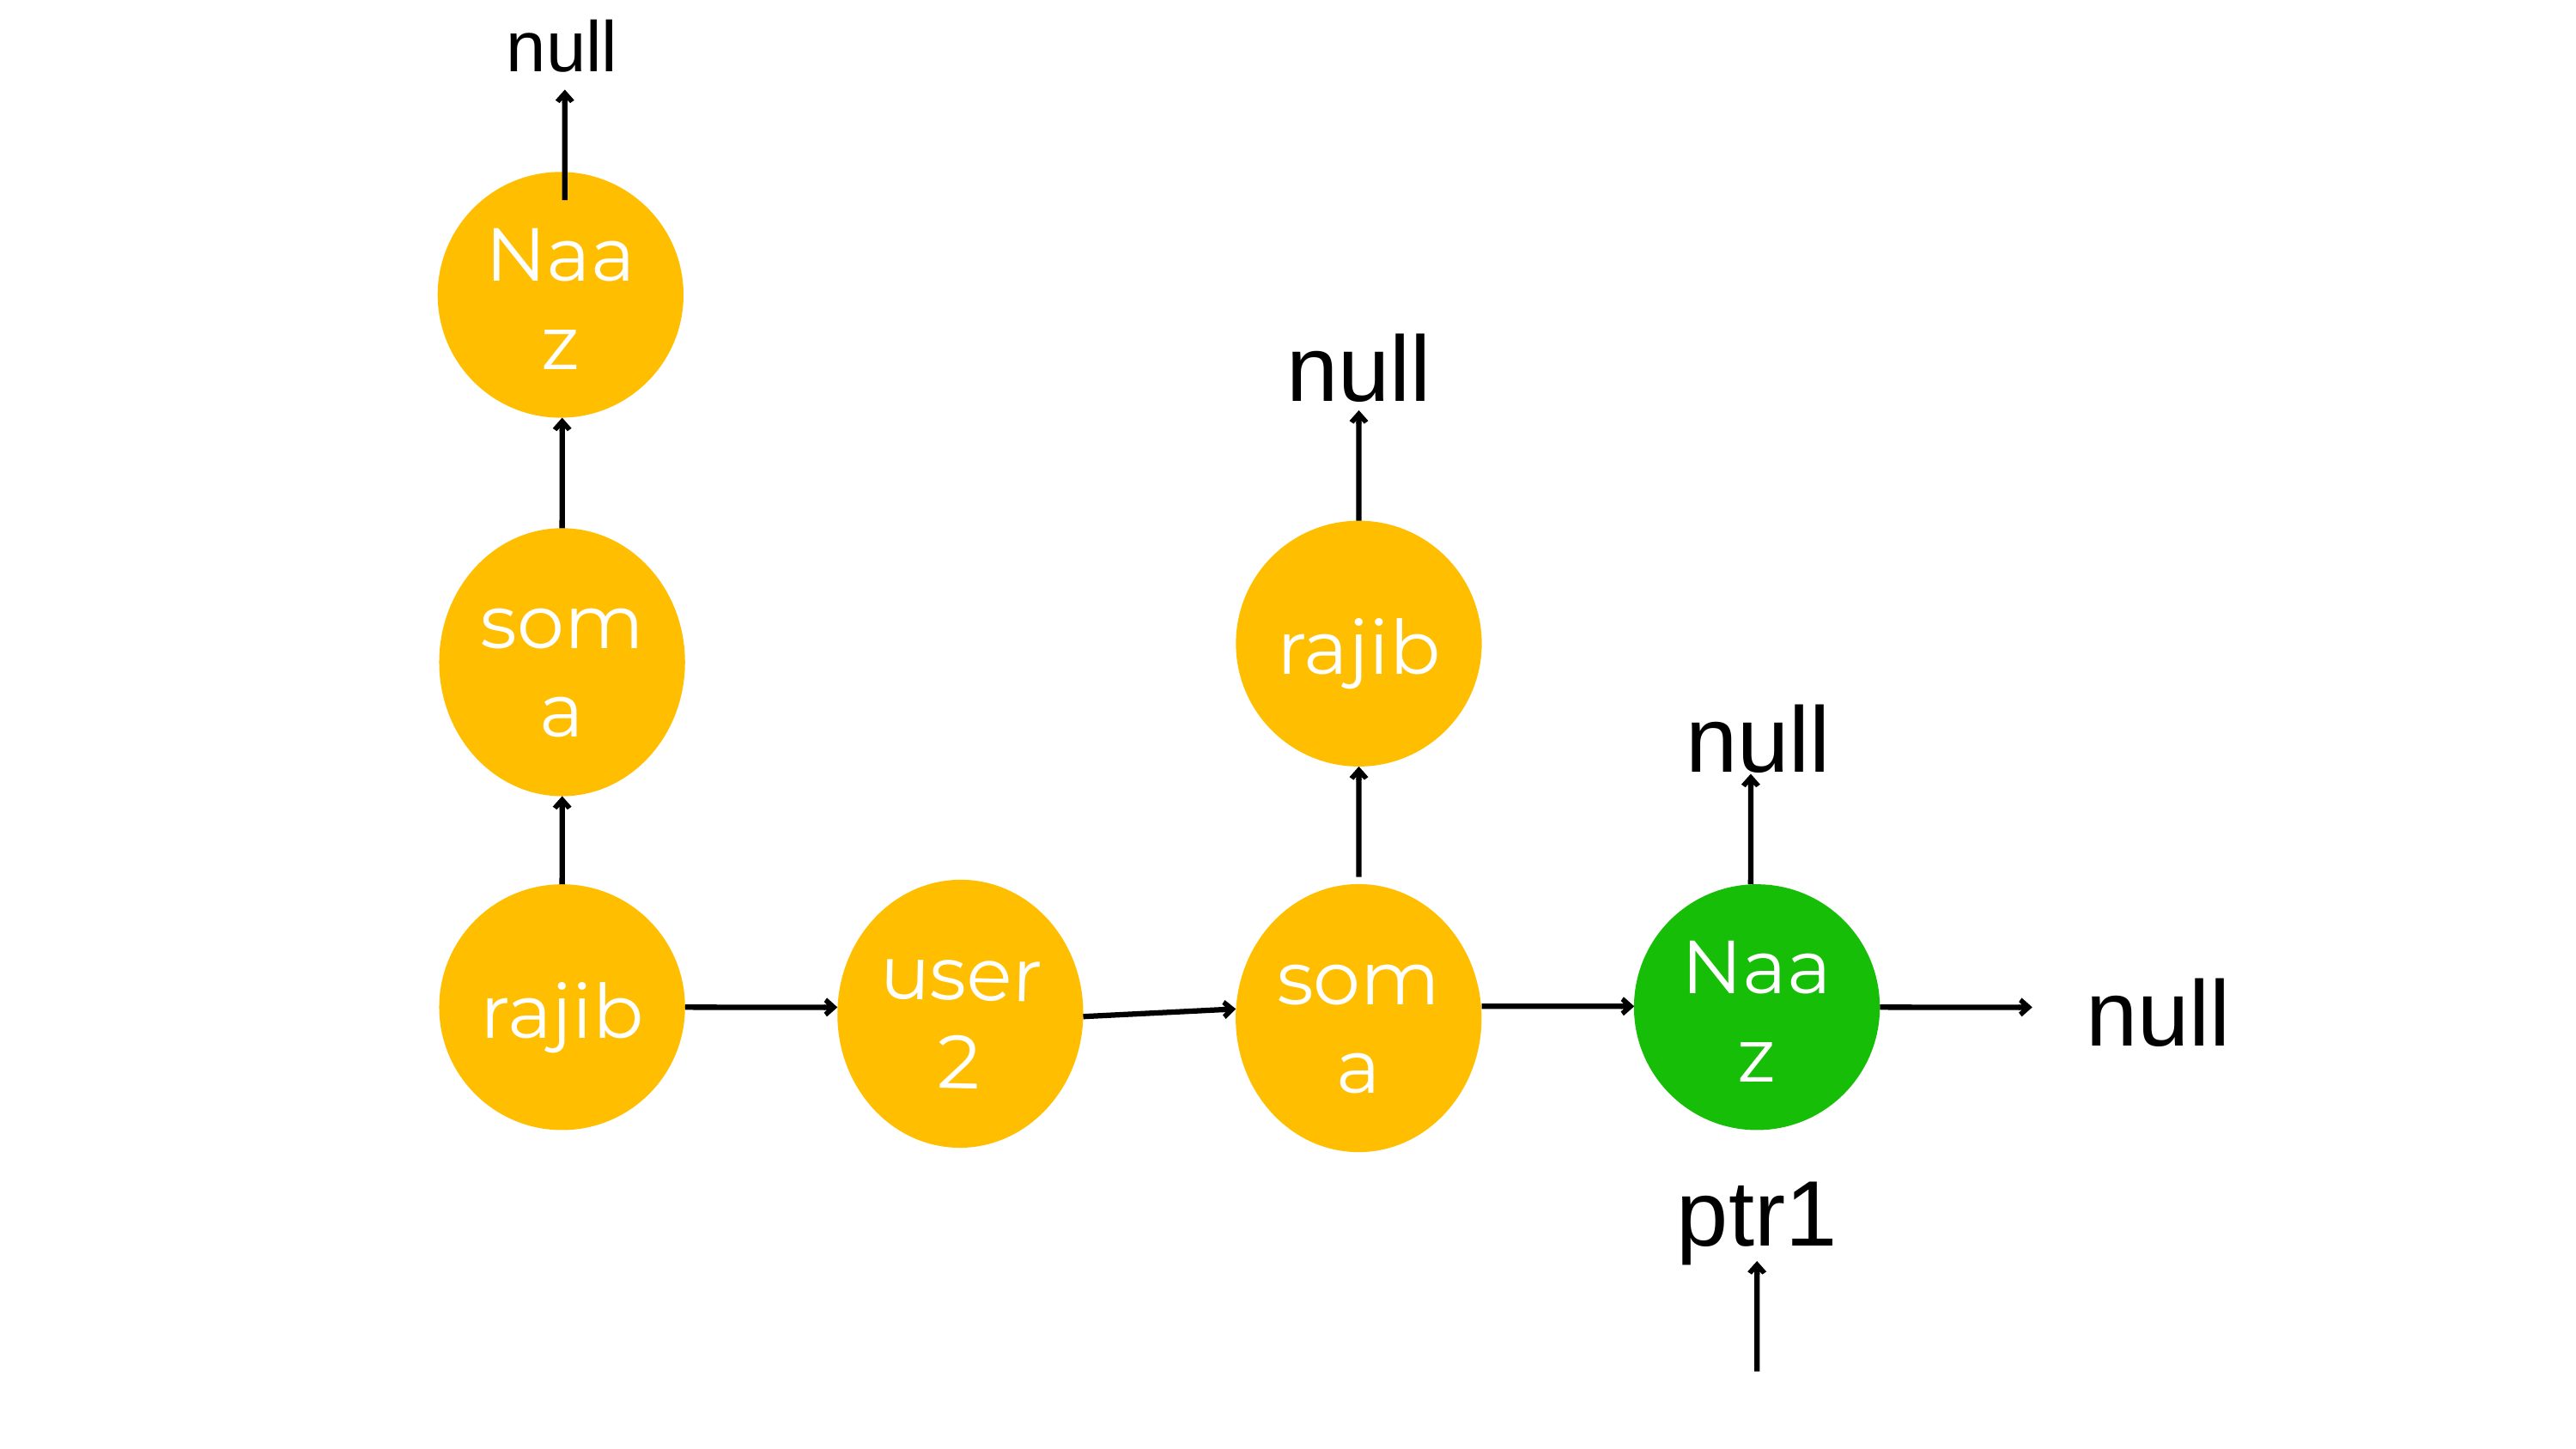

null

Naaz
null

rajib

soma
null

user2

soma

rajib

Naaz
null

ptr1